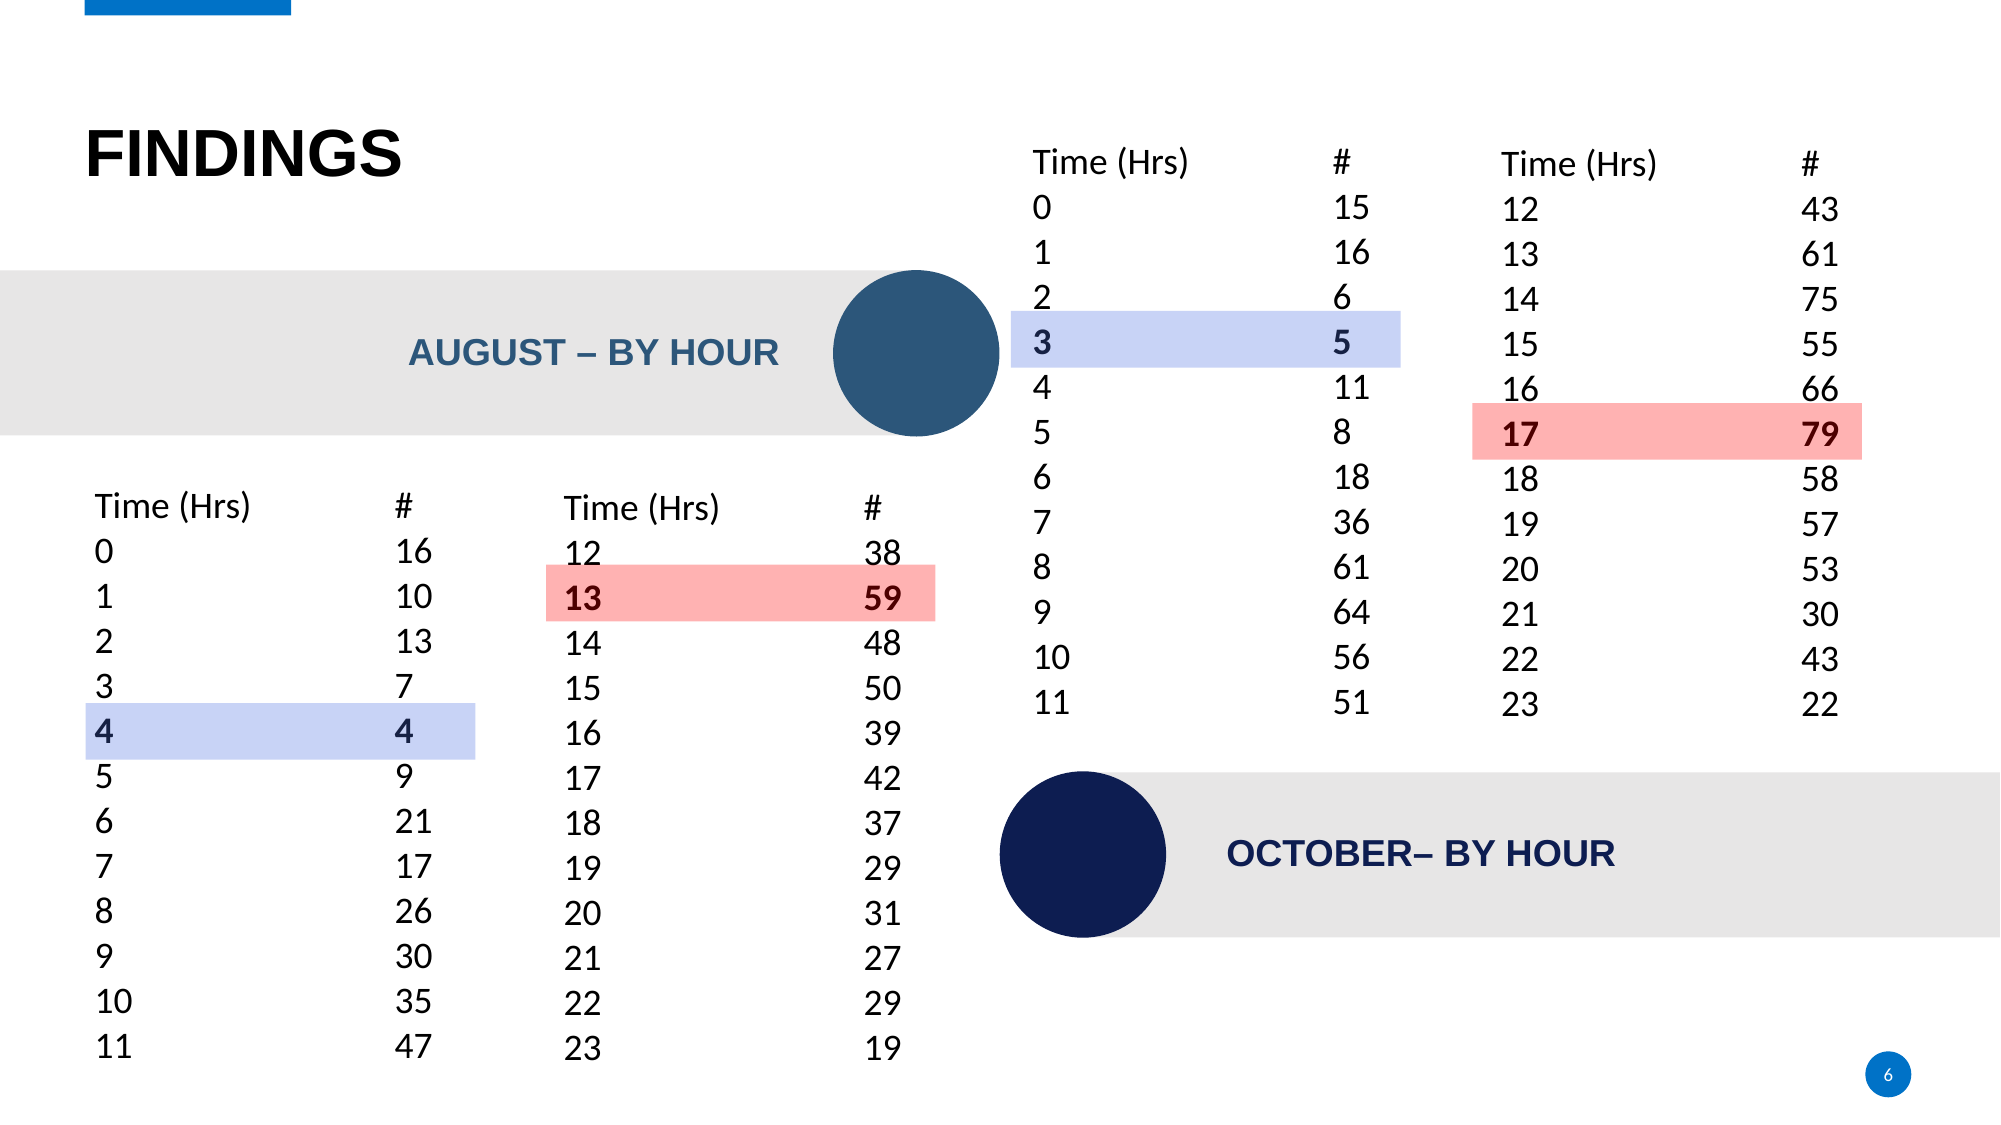

# Findings
Time (Hrs) 	#
0		15
1		16
2		6
3		5
4		11
5		8
6		18
7		36
8		61
9		64
10		56
11		51

Time (Hrs) 	#
12		43
13		61
14		75
15		55
16		66
17		79
18		58
19		57
20		53
21		30
22		43
23		22

AUGUST – BY HOUR

Time (Hrs) 	#
0		16
1		10
2		13
3		7
4		4
5		9
6		21
7		17
8		26
9		30
10		35
11		47
Time (Hrs) 	#
12		38
13		59
14		48
15		50
16		39
17		42
18		37
19		29
20		31
21		27
22		29
23		19

OCTOBER– BY HOUR

6